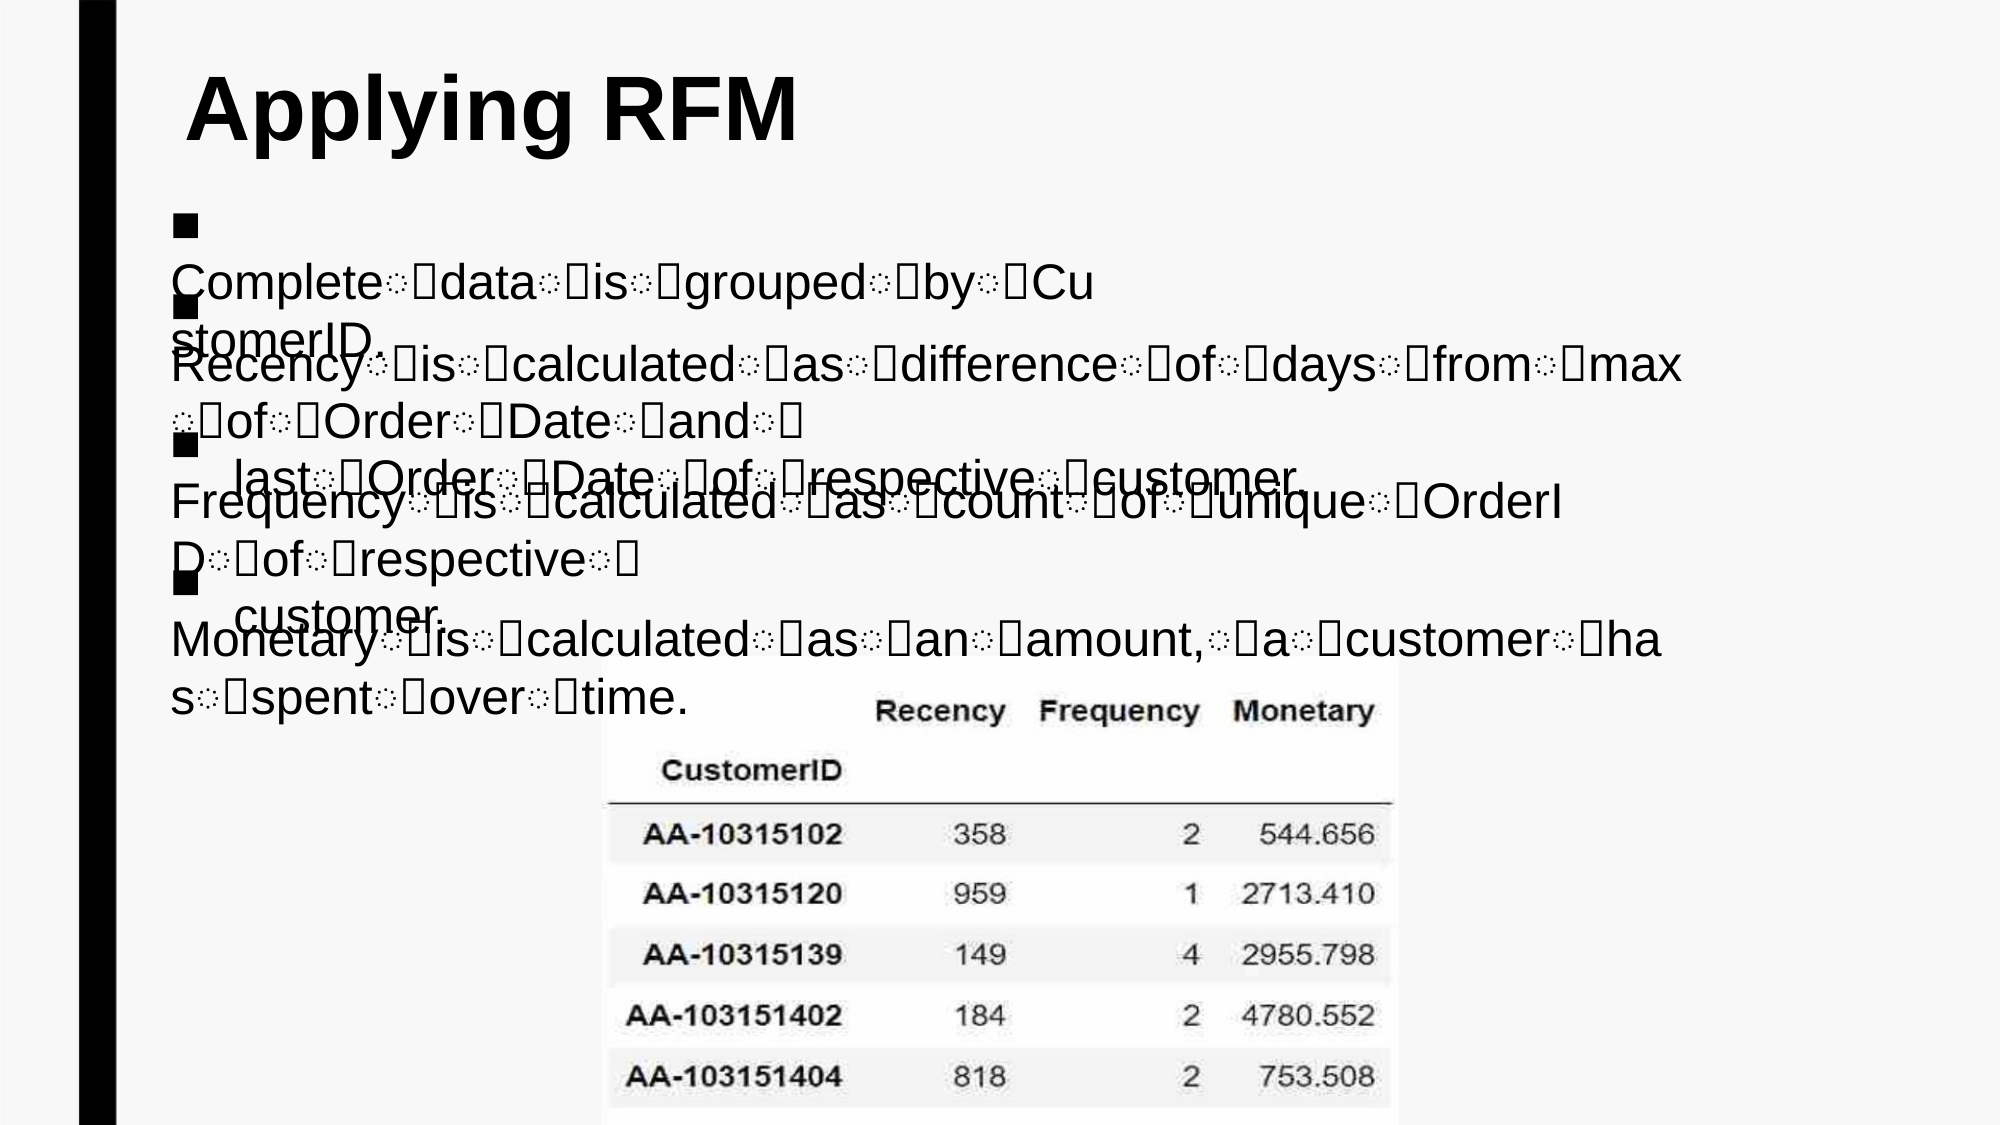

Applying RFM
■ CompleteꢀdataꢀisꢀgroupedꢀbyꢀCustomerID.
■ RecencyꢀisꢀcalculatedꢀasꢀdifferenceꢀofꢀdaysꢀfromꢀmaxꢀofꢀOrderꢀDateꢀandꢀ
lastꢀOrderꢀDateꢀofꢀrespectiveꢀcustomer.
■ FrequencyꢀisꢀcalculatedꢀasꢀcountꢀofꢀuniqueꢀOrderIDꢀofꢀrespectiveꢀ
customer.
■ Monetaryꢀisꢀcalculatedꢀasꢀanꢀamount,ꢀaꢀcustomerꢀhasꢀspentꢀoverꢀtime.